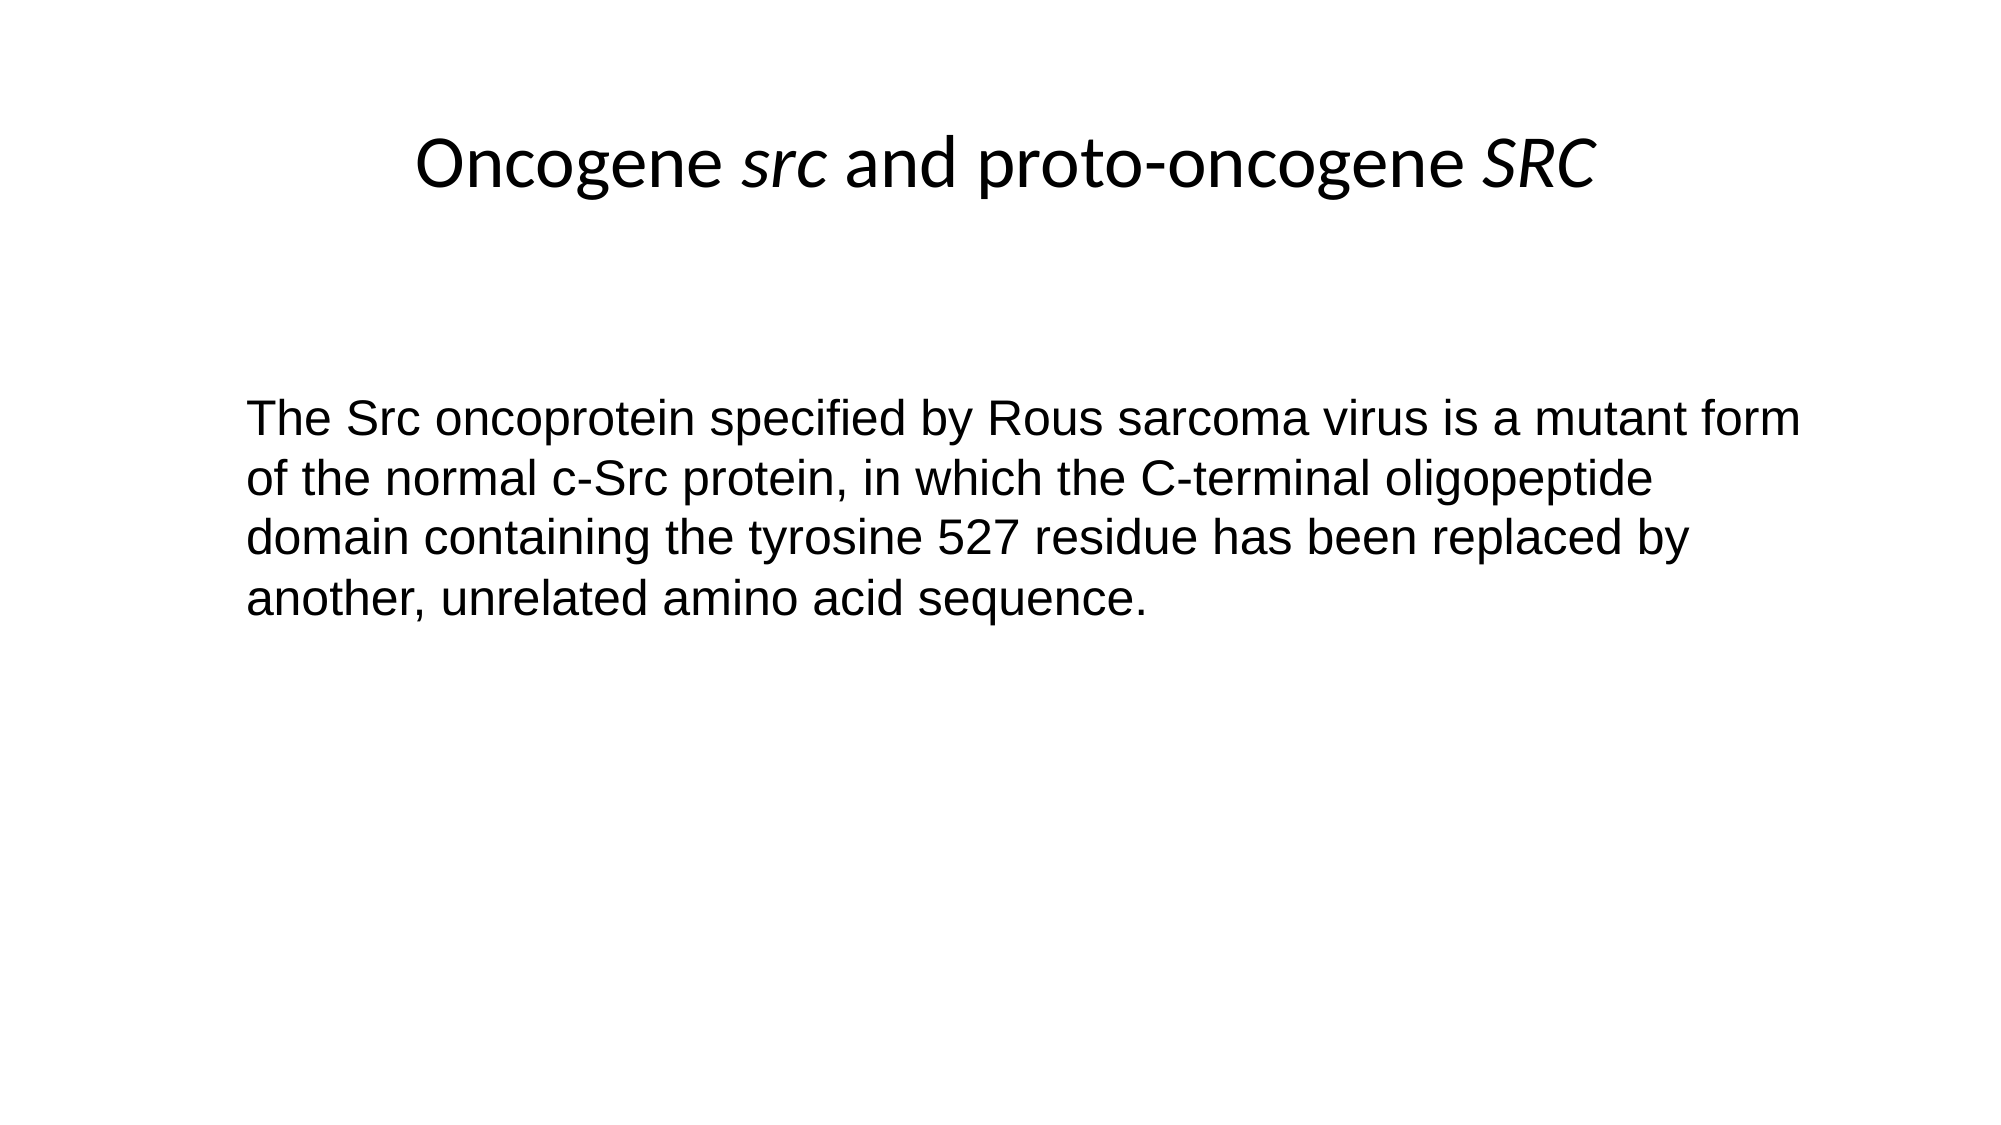

Oncogene src and proto-oncogene SRC
The Src oncoprotein specified by Rous sarcoma virus is a mutant form of the normal c-Src protein, in which the C-terminal oligopeptide domain containing the tyrosine 527 residue has been replaced by another, unrelated amino acid sequence.